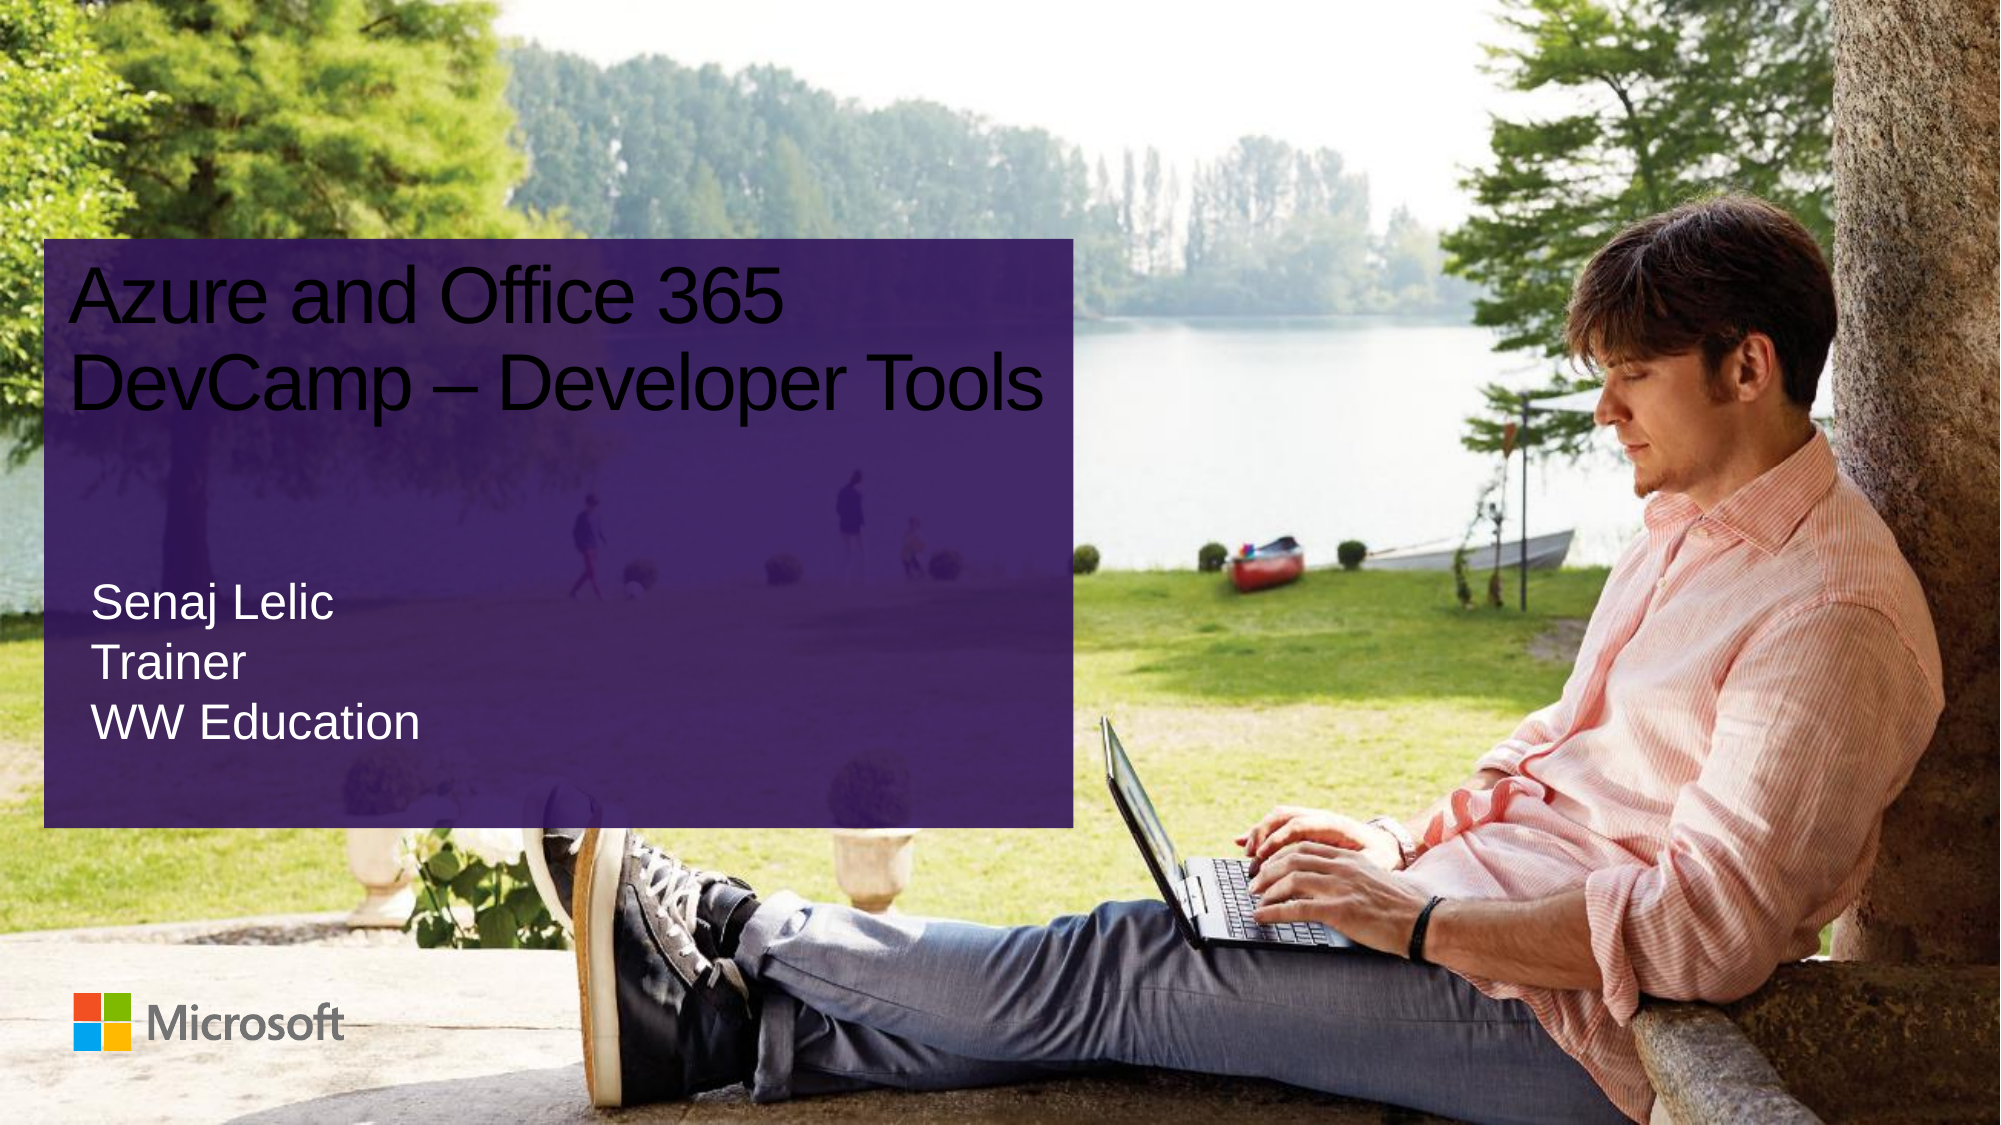

# Azure and Office 365 DevCamp – Developer Tools

Senaj Lelic
Trainer
WW Education